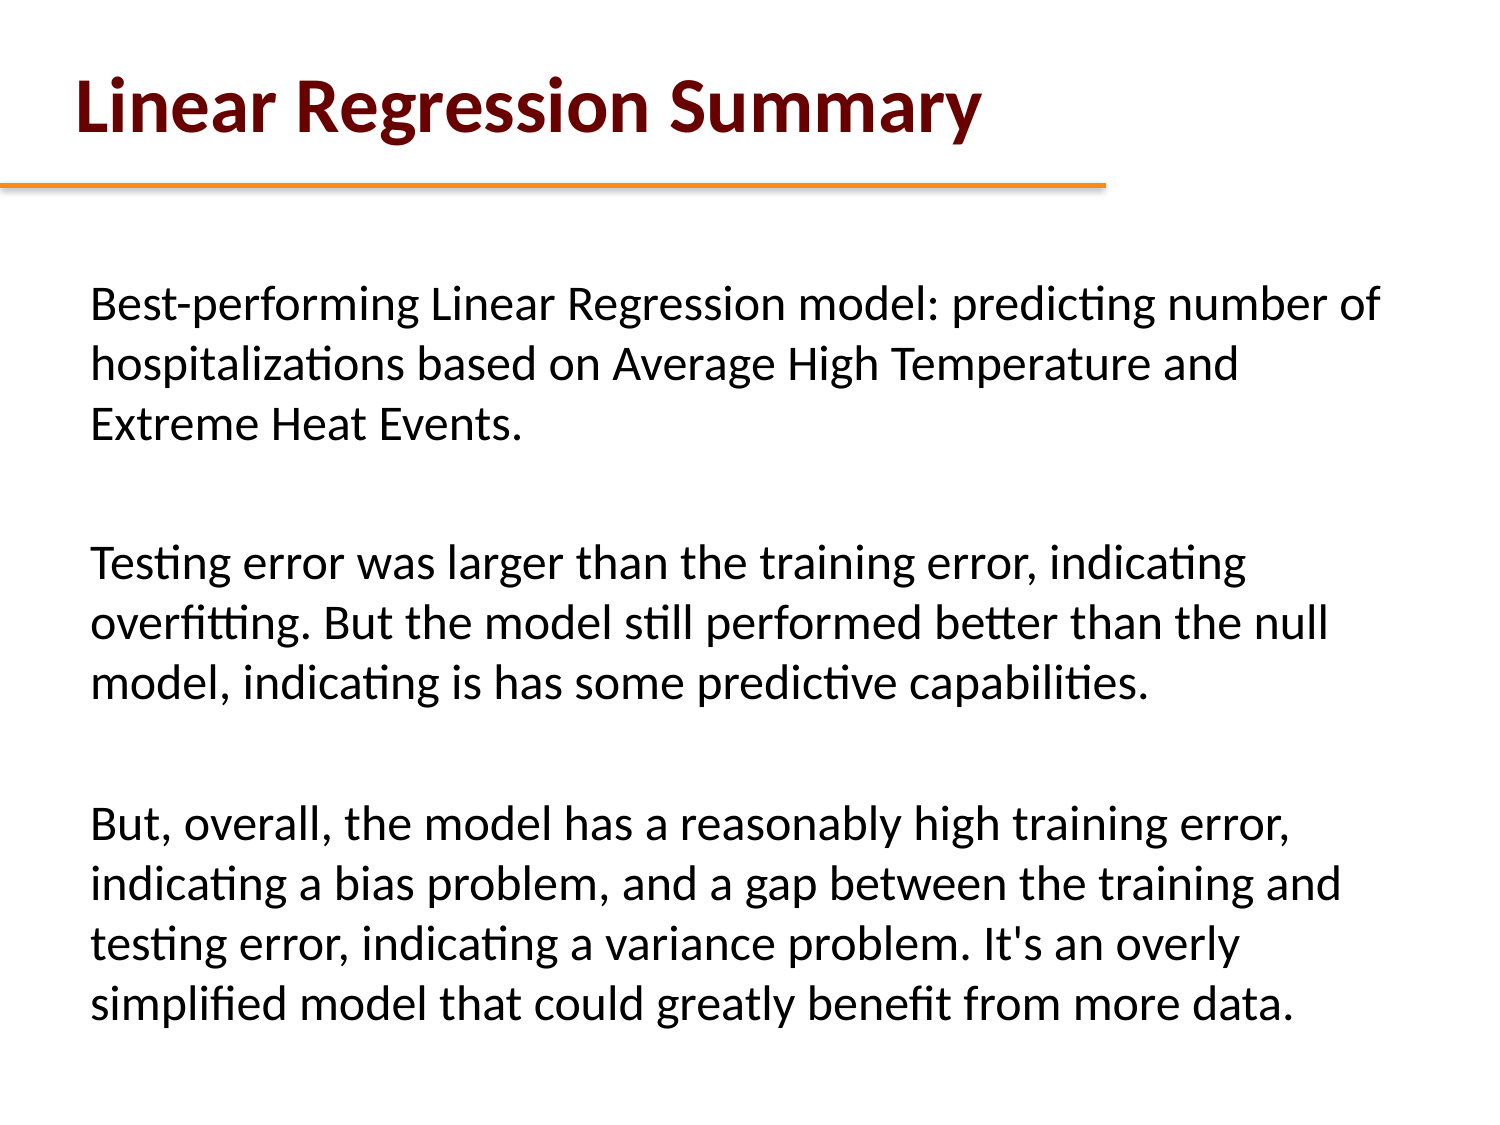

Linear Regression Summary
Best-performing Linear Regression model: predicting number of hospitalizations based on Average High Temperature and Extreme Heat Events.

Testing error was larger than the training error, indicating overfitting. But the model still performed better than the null model, indicating is has some predictive capabilities.

But, overall, the model has a reasonably high training error, indicating a bias problem, and a gap between the training and testing error, indicating a variance problem. It's an overly simplified model that could greatly benefit from more data.